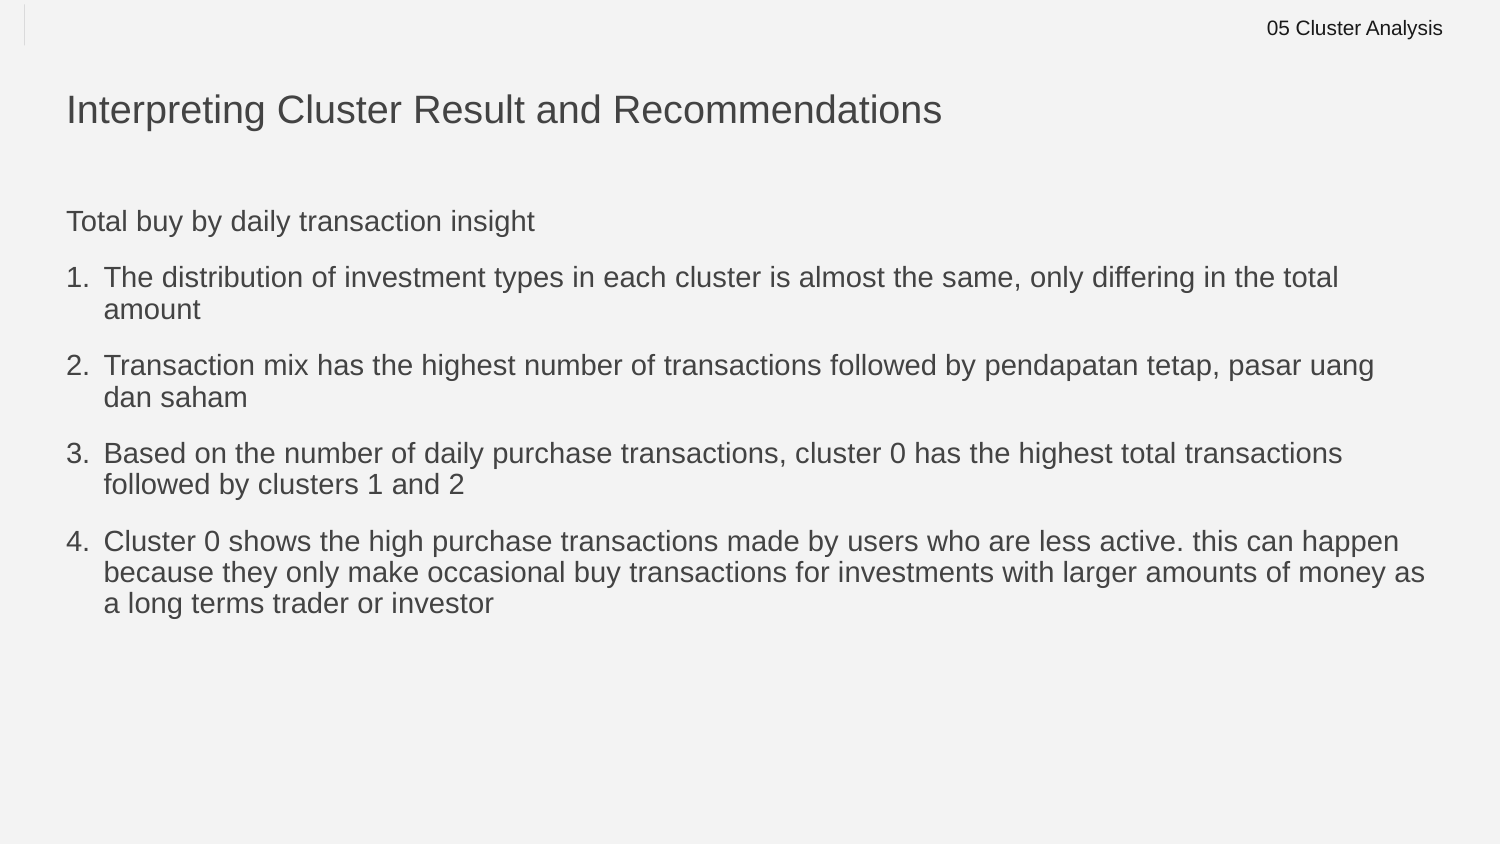

05 Cluster Analysis

# Interpreting Cluster Result and Recommendations
Total buy by daily transaction insight
The distribution of investment types in each cluster is almost the same, only differing in the total amount
Transaction mix has the highest number of transactions followed by pendapatan tetap, pasar uang dan saham
Based on the number of daily purchase transactions, cluster 0 has the highest total transactions followed by clusters 1 and 2
Cluster 0 shows the high purchase transactions made by users who are less active. this can happen because they only make occasional buy transactions for investments with larger amounts of money as a long terms trader or investor